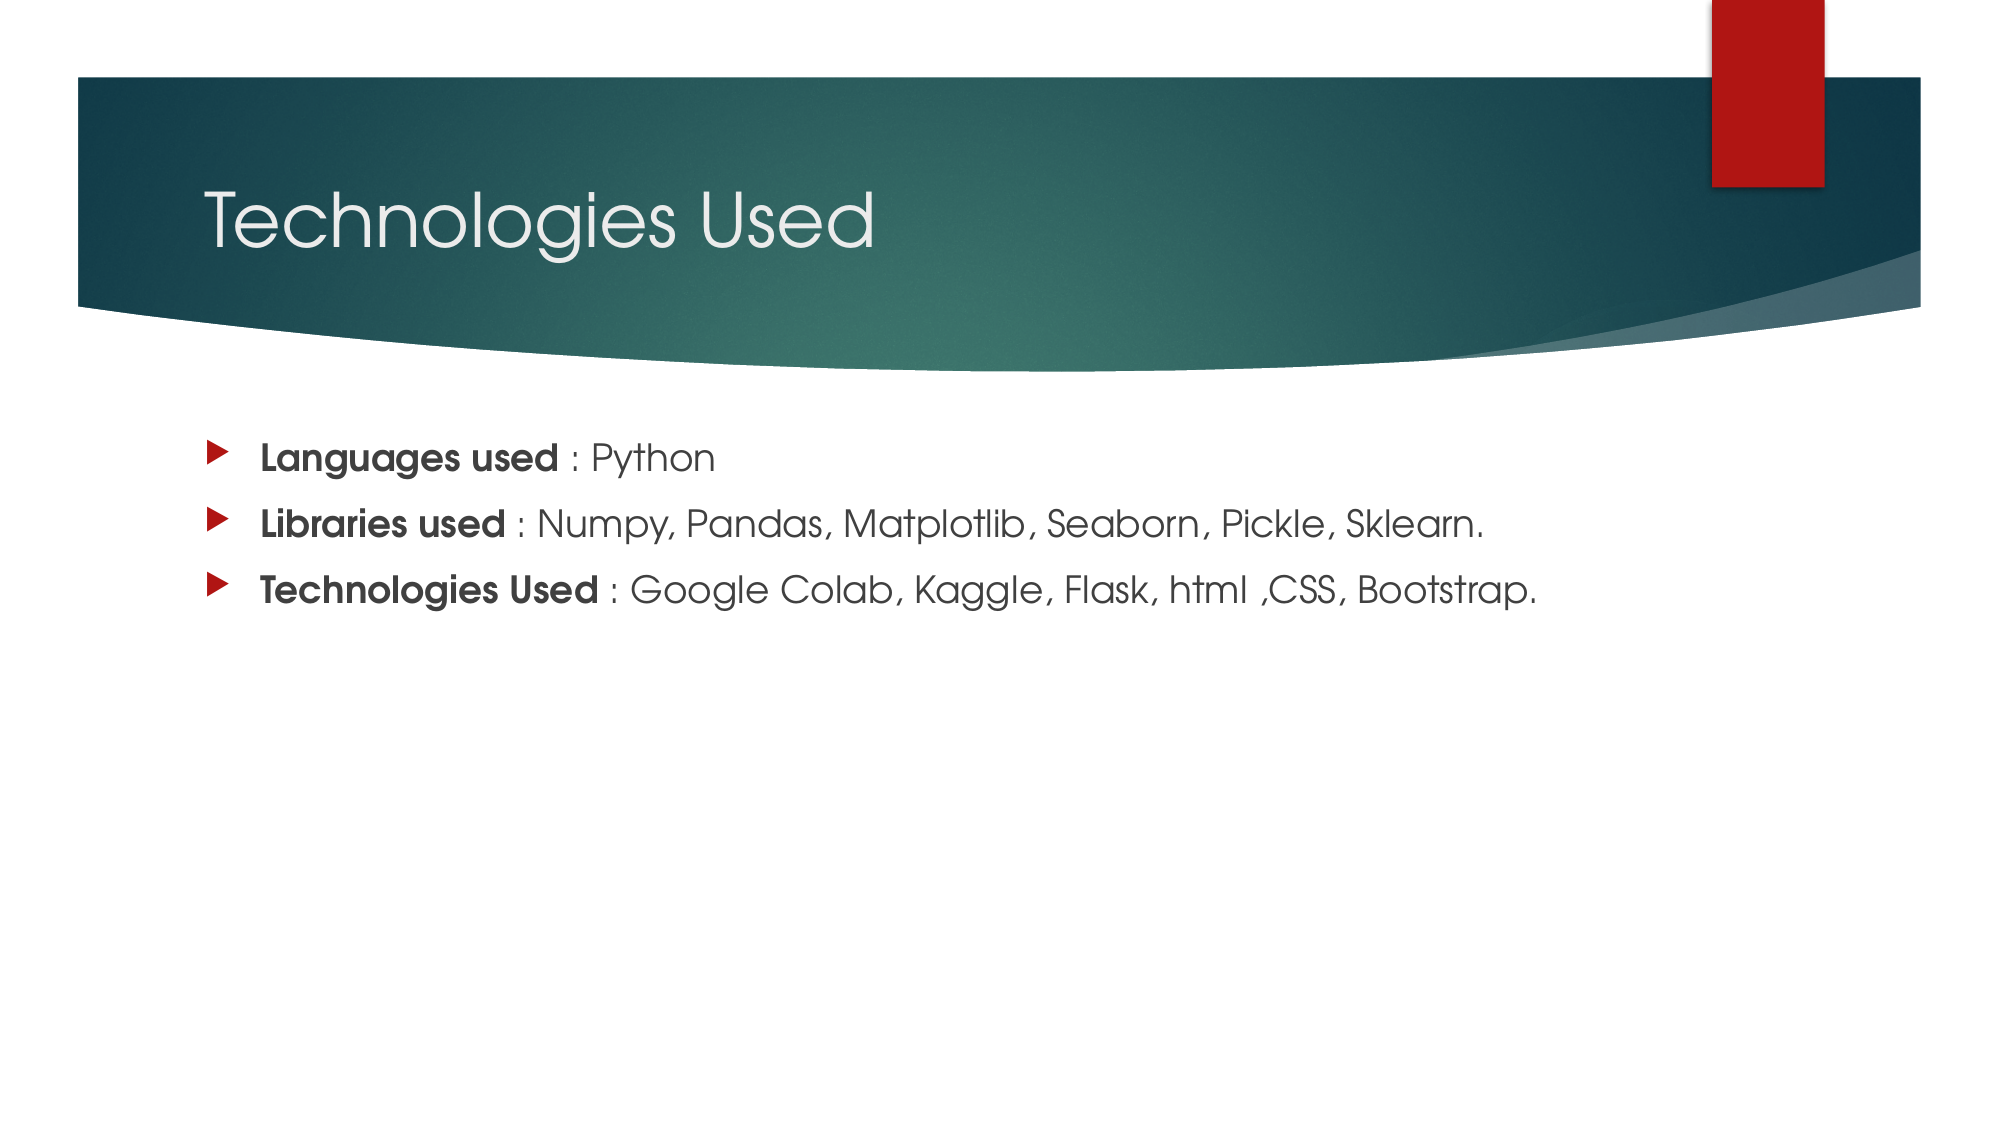

Technologies Used
Languages used : Python
Libraries used : Numpy, Pandas, Matplotlib, Seaborn, Pickle, Sklearn.
Technologies Used : Google Colab, Kaggle, Flask, html ,CSS, Bootstrap.